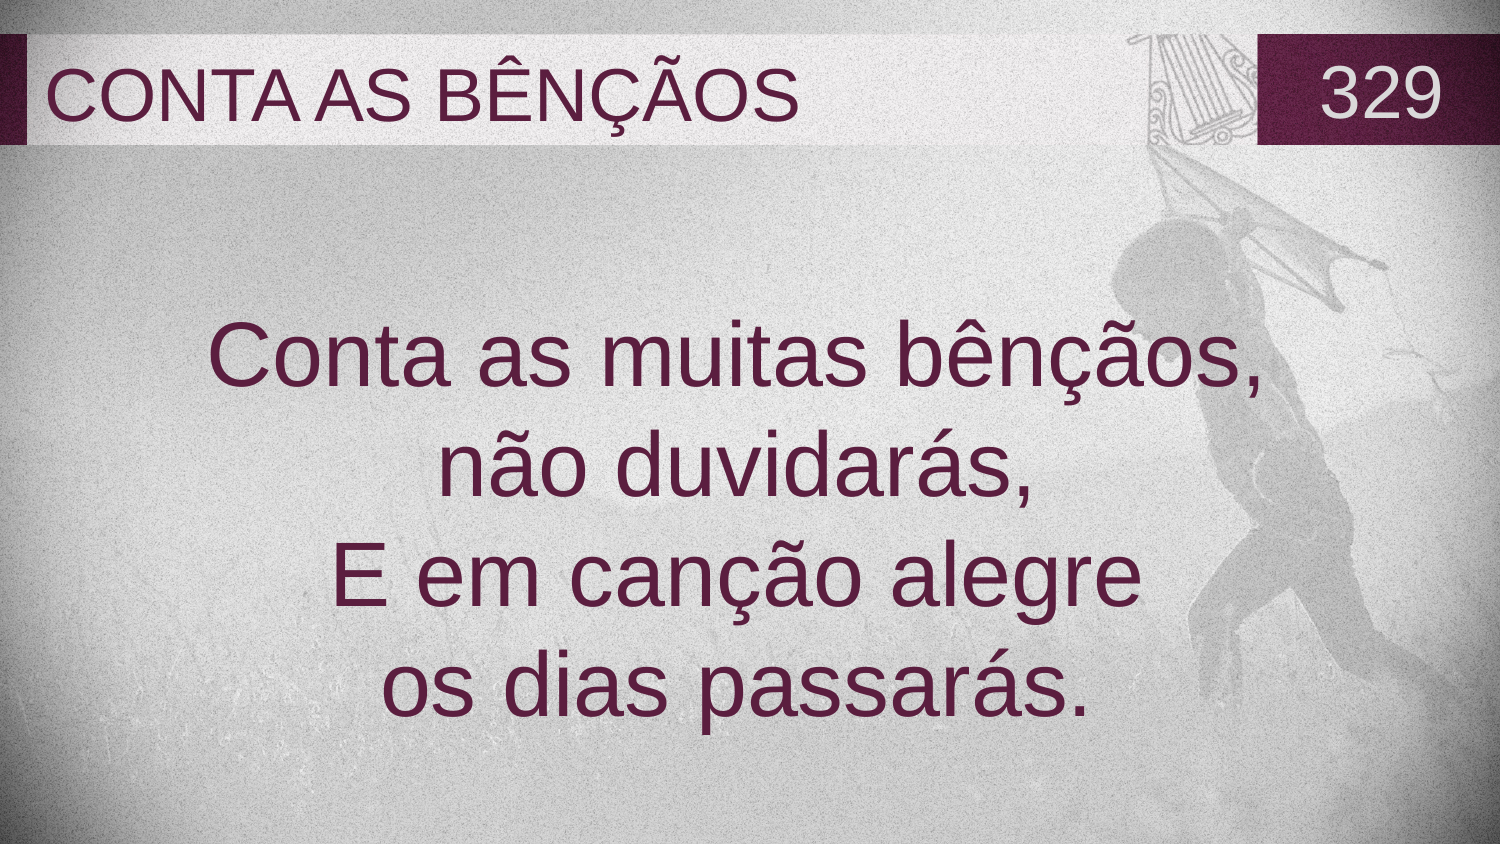

# CONTA AS BÊNÇÃOS
329
Conta as muitas bênçãos,
não duvidarás,
E em canção alegre
os dias passarás.